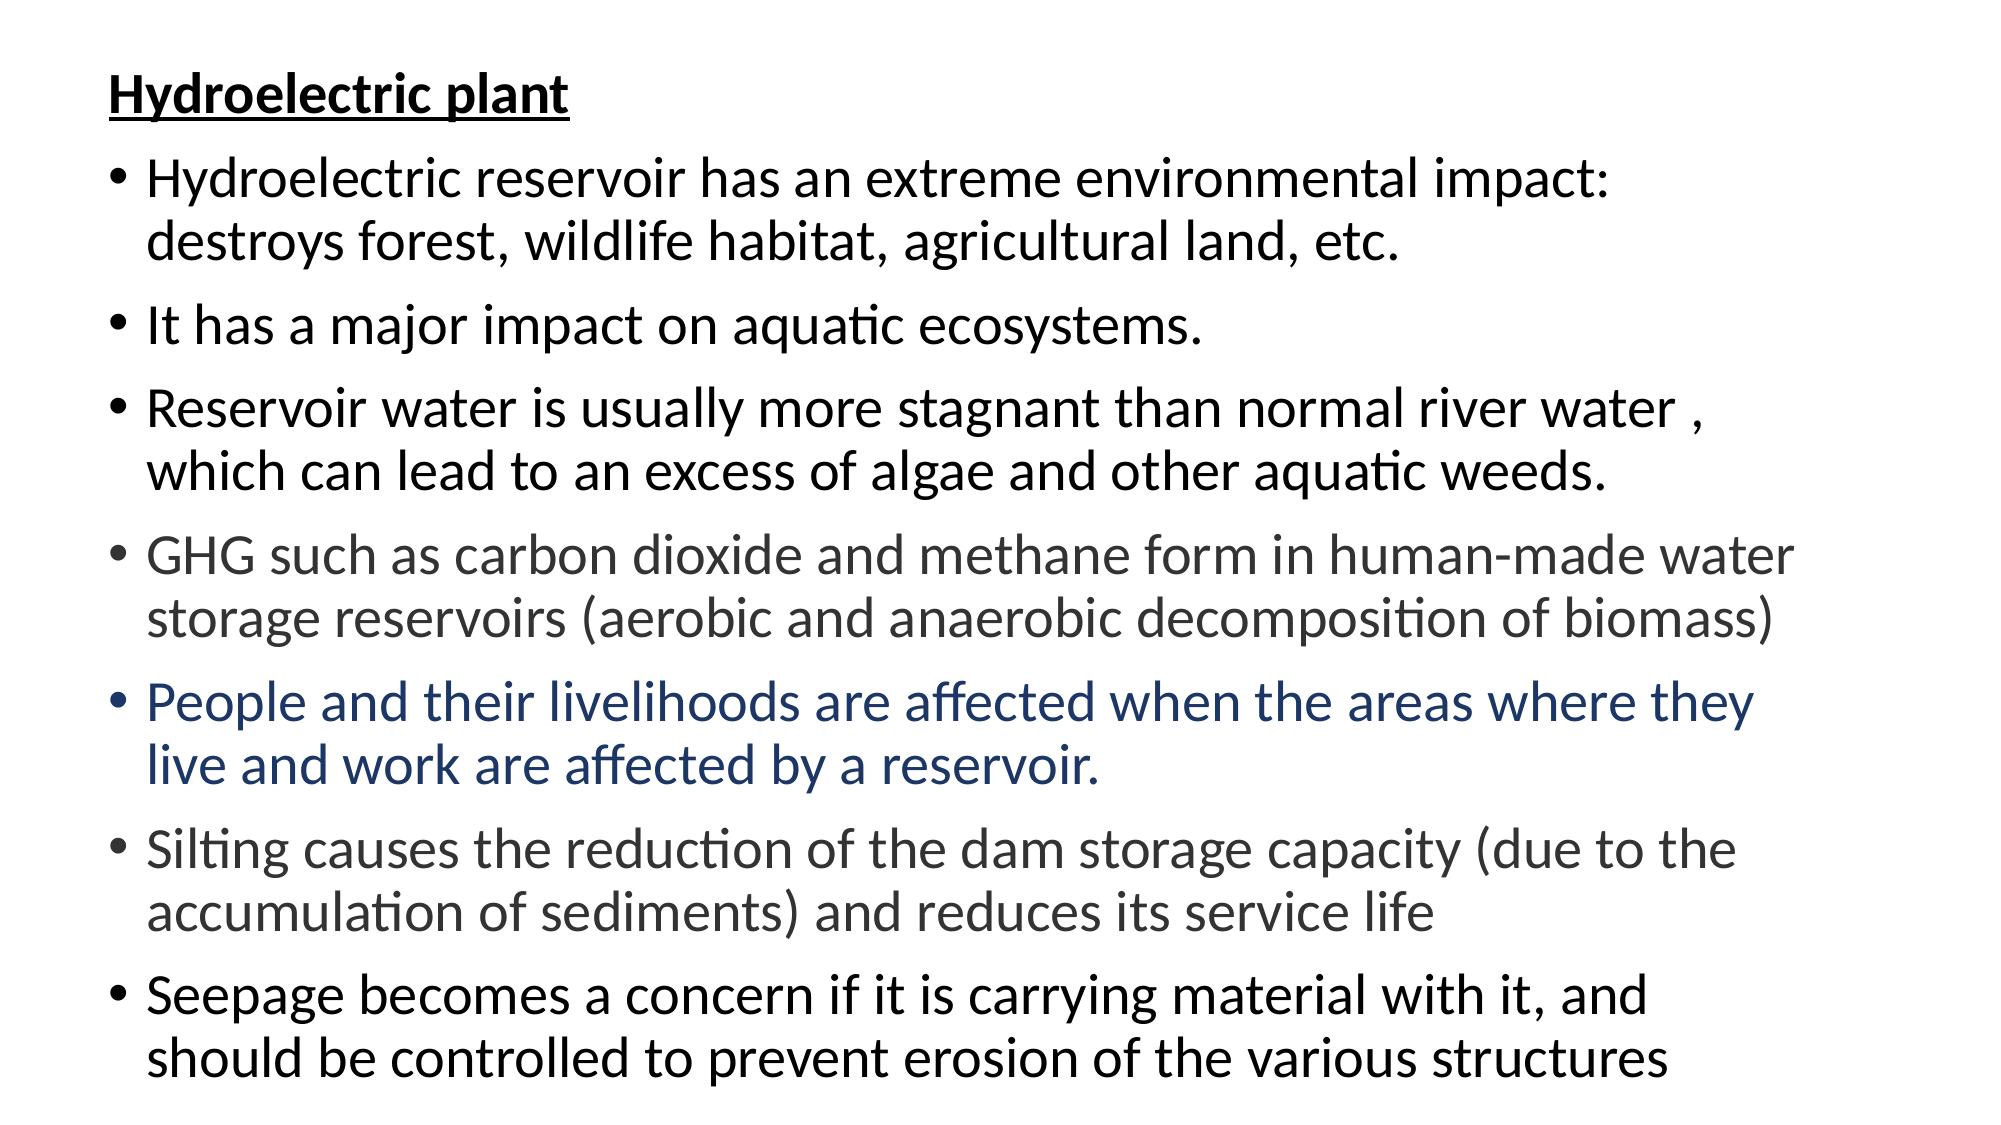

Hydroelectric plant
Hydroelectric reservoir has an extreme environmental impact: destroys forest, wildlife habitat, agricultural land, etc.
It has a major impact on aquatic ecosystems.
Reservoir water is usually more stagnant than normal river water , which can lead to an excess of algae and other aquatic weeds.
GHG such as carbon dioxide and methane form in human-made water storage reservoirs (aerobic and anaerobic decomposition of biomass)
People and their livelihoods are affected when the areas where they live and work are affected by a reservoir.
Silting causes the reduction of the dam storage capacity (due to the accumulation of sediments) and reduces its service life
Seepage becomes a concern if it is carrying material with it, and should be controlled to prevent erosion of the various structures